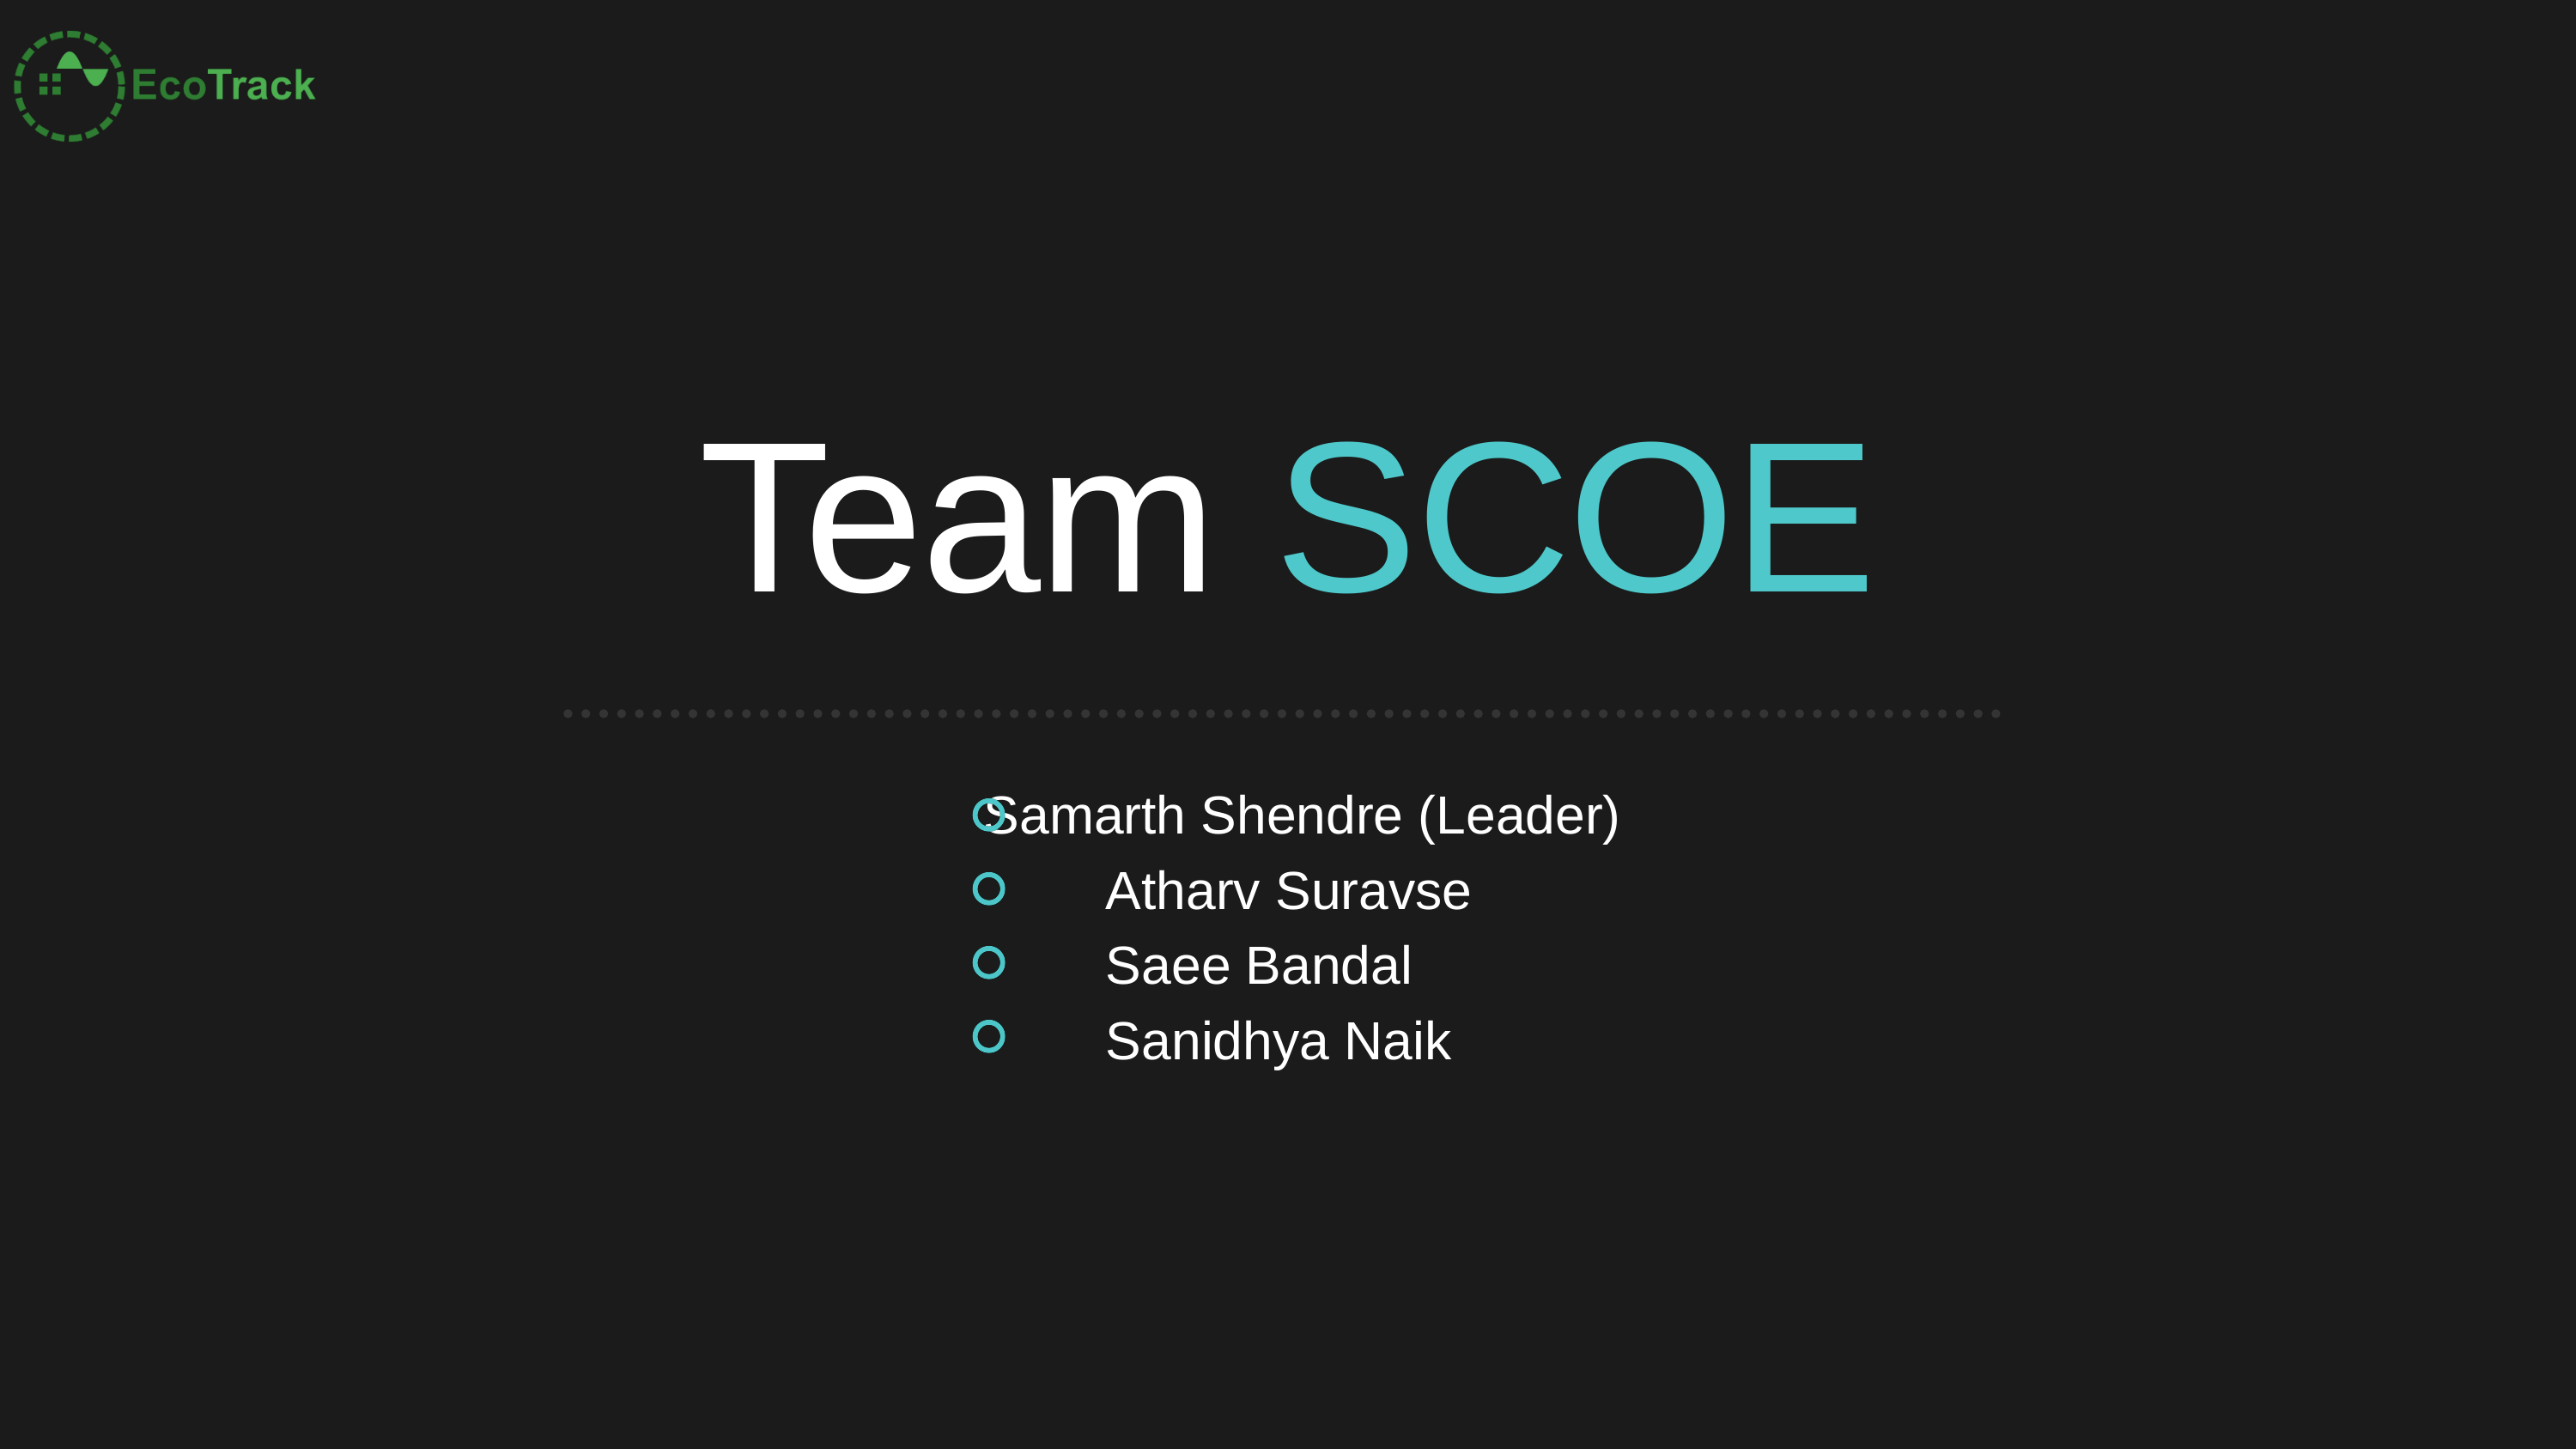

Team SCOE

  Samarth Shendre (Leader)
                                Atharv Suravse
                                Saee Bandal
                                Sanidhya Naik